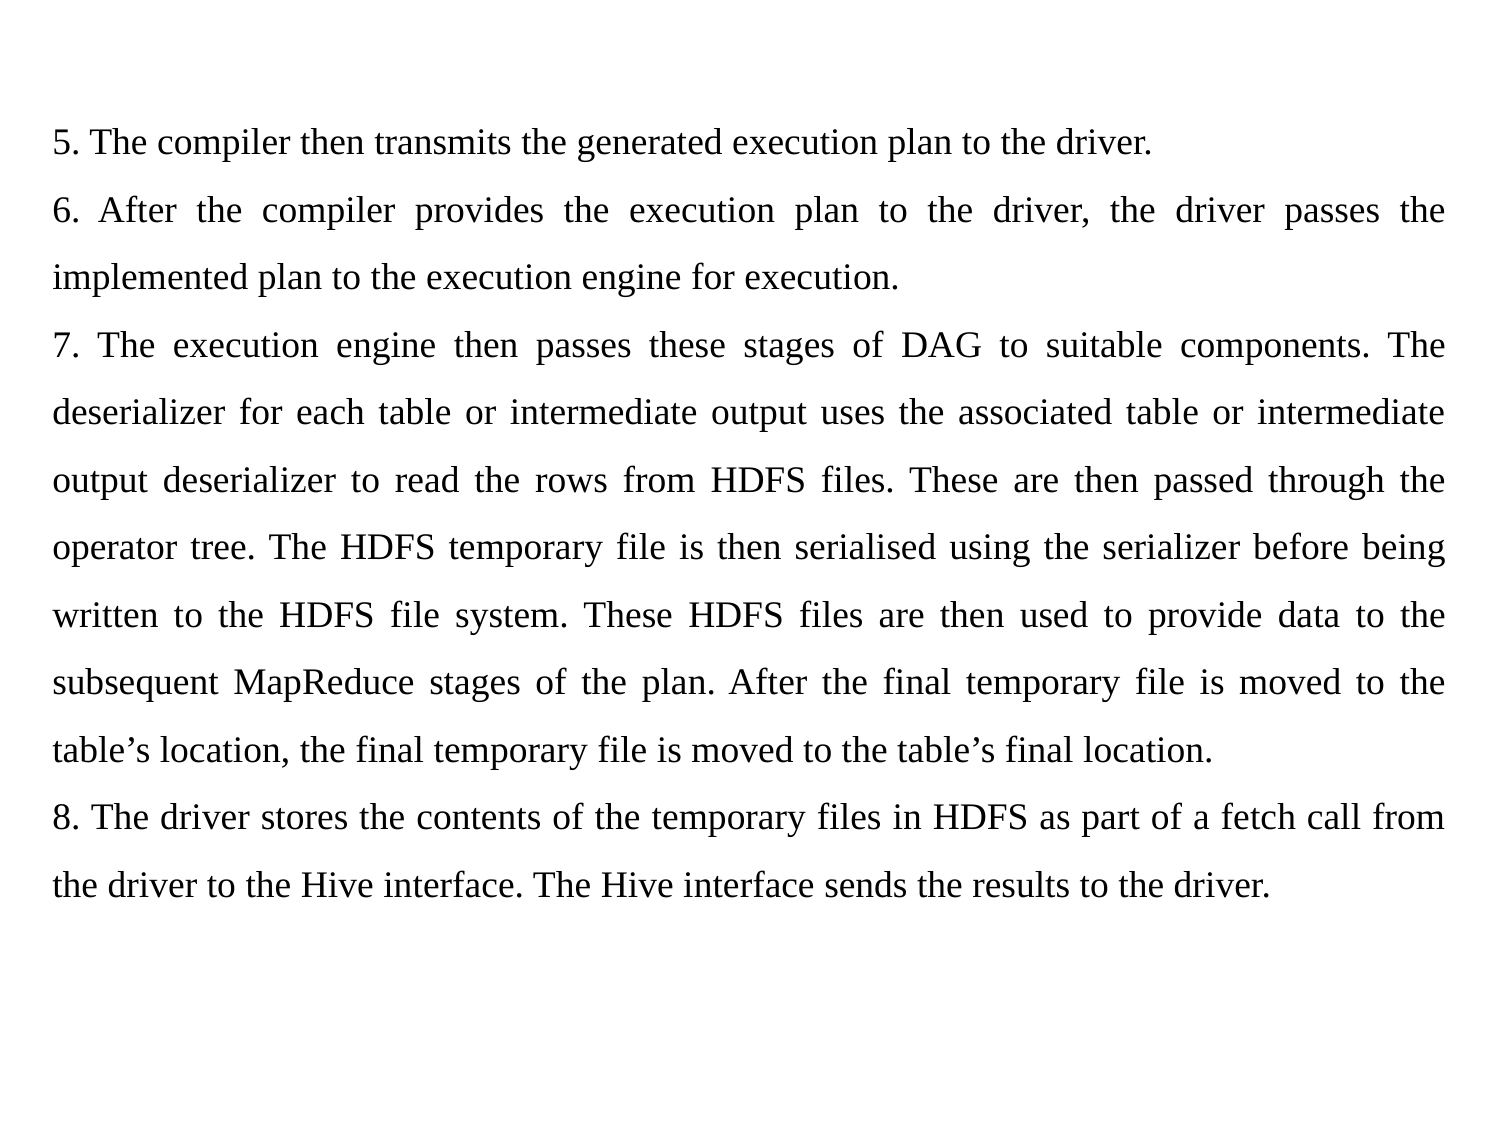

5. The compiler then transmits the generated execution plan to the driver.
6. After the compiler provides the execution plan to the driver, the driver passes the implemented plan to the execution engine for execution.
7. The execution engine then passes these stages of DAG to suitable components. The deserializer for each table or intermediate output uses the associated table or intermediate output deserializer to read the rows from HDFS files. These are then passed through the operator tree. The HDFS temporary file is then serialised using the serializer before being written to the HDFS file system. These HDFS files are then used to provide data to the subsequent MapReduce stages of the plan. After the final temporary file is moved to the table’s location, the final temporary file is moved to the table’s final location.
8. The driver stores the contents of the temporary files in HDFS as part of a fetch call from the driver to the Hive interface. The Hive interface sends the results to the driver.